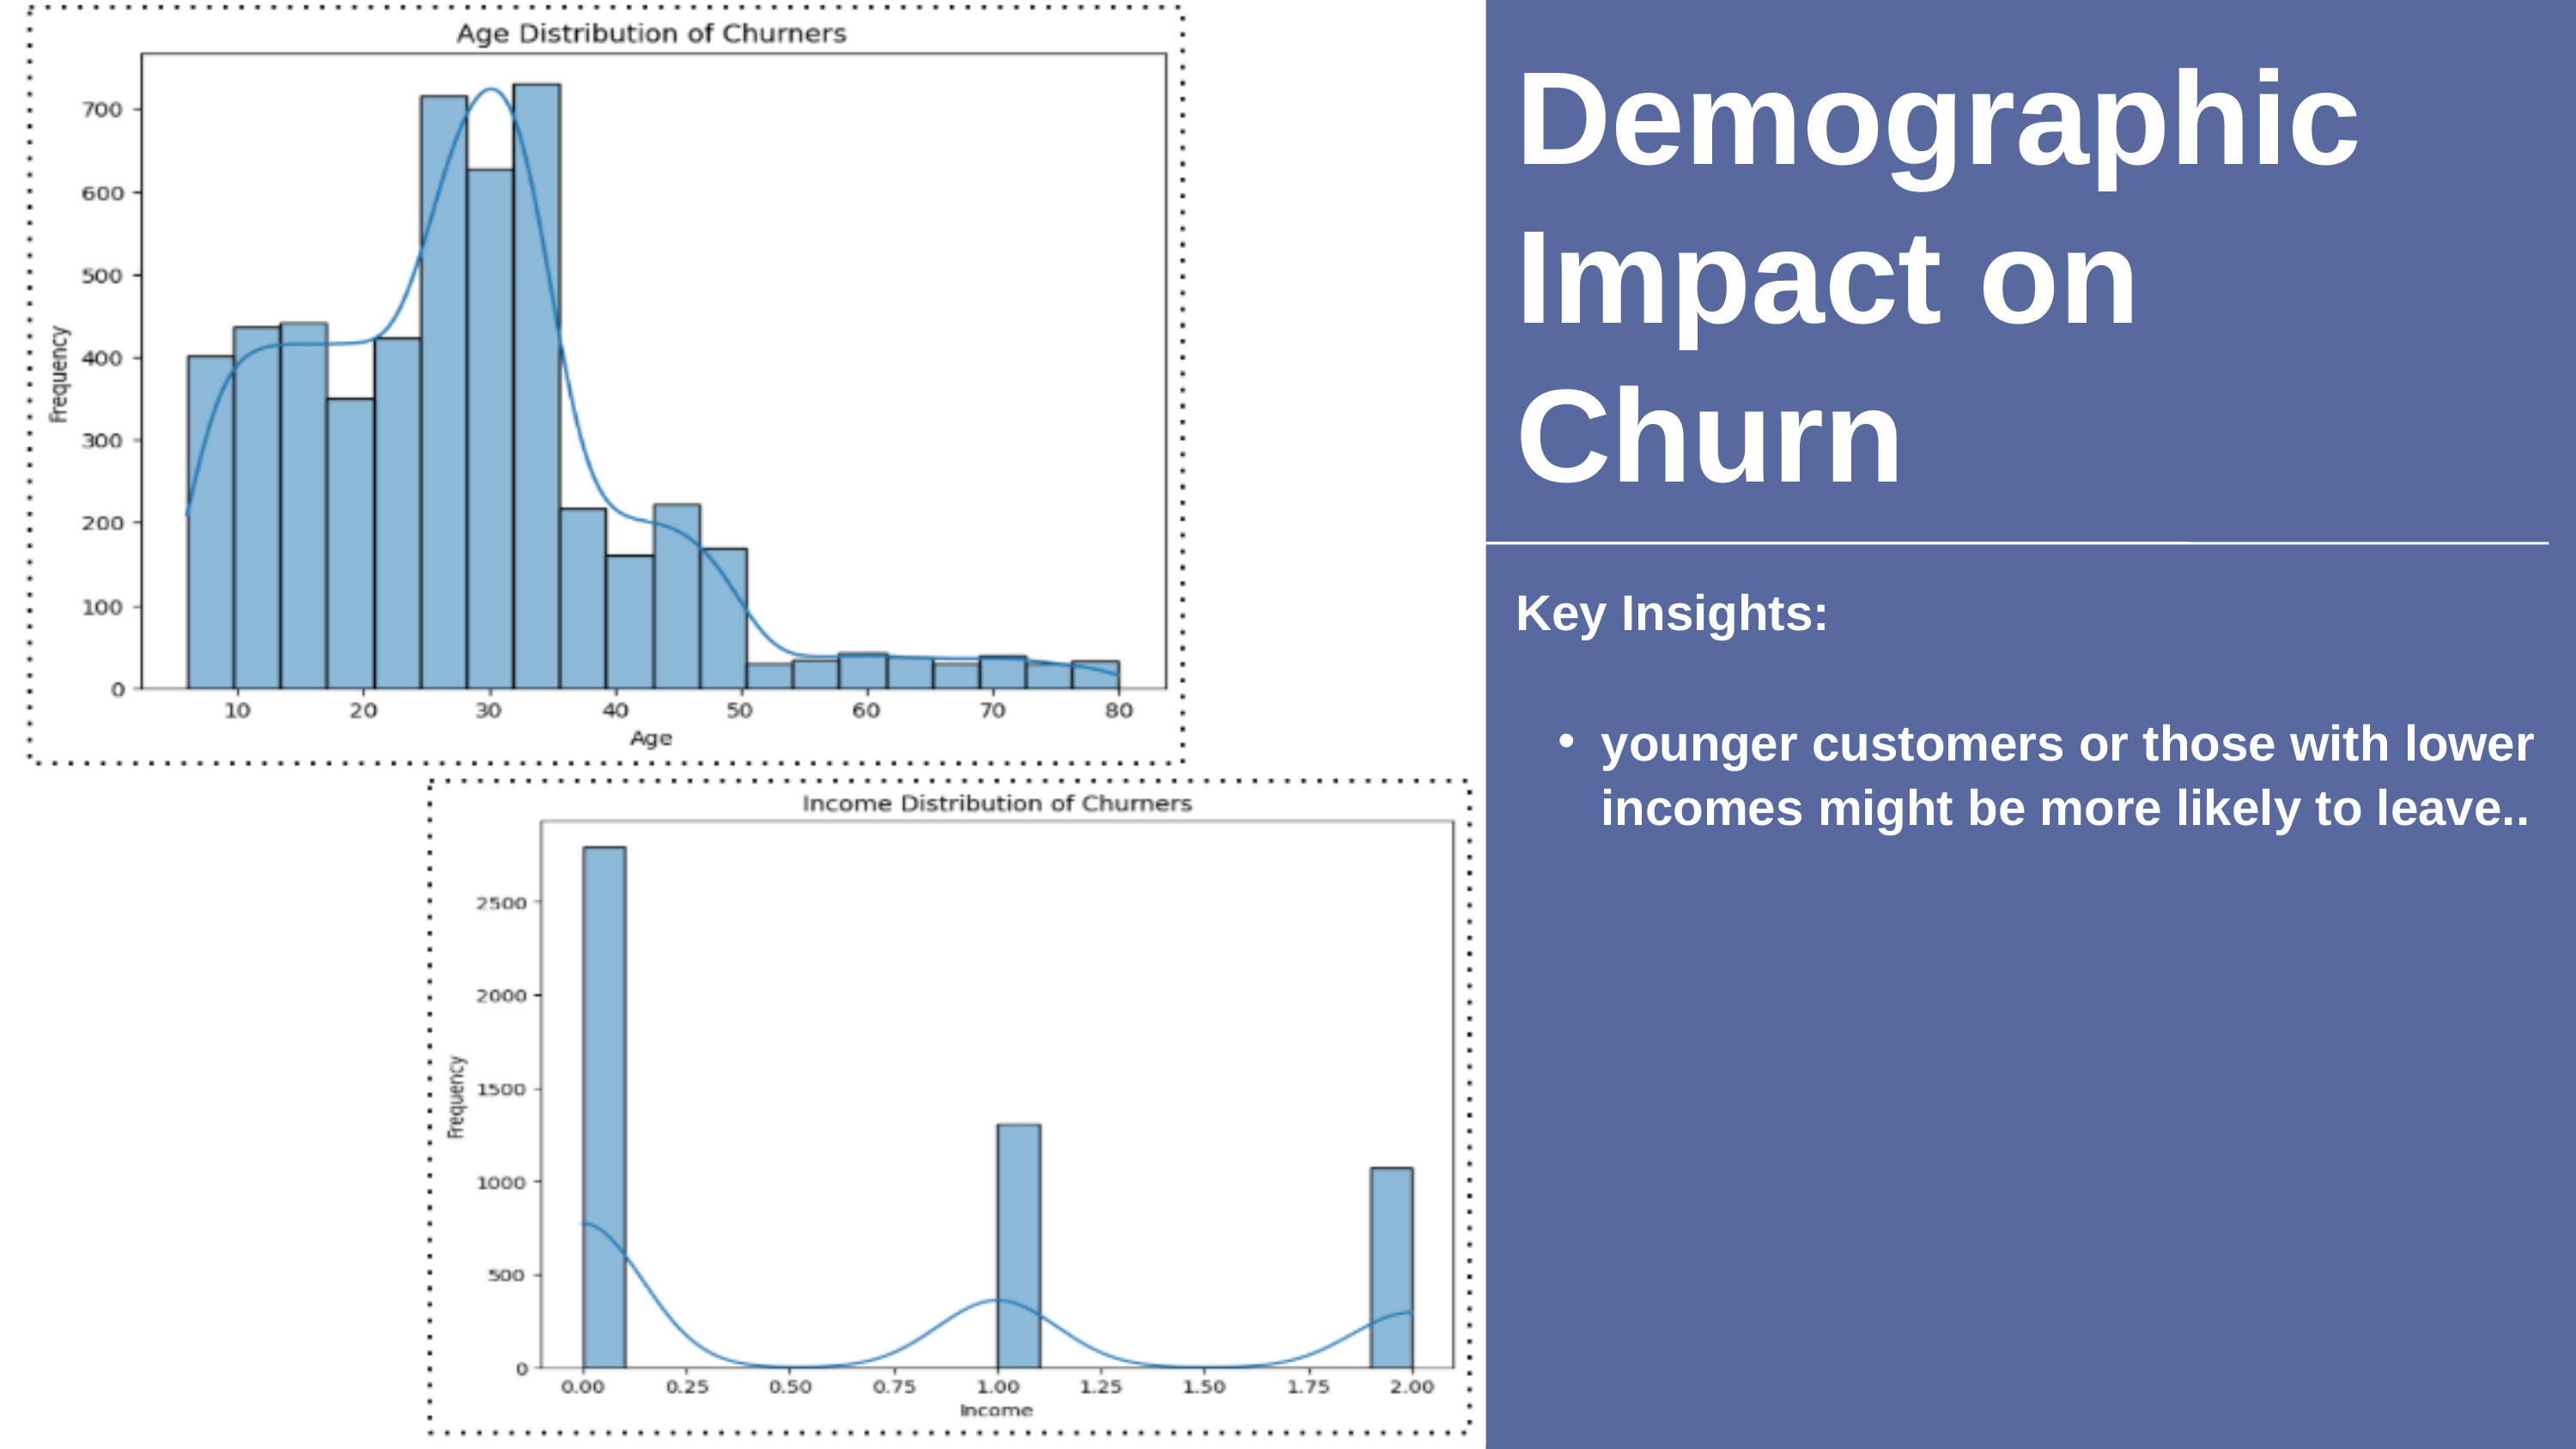

Demographic Impact on Churn

Key Insights:

younger customers or those with lower incomes might be more likely to leave..